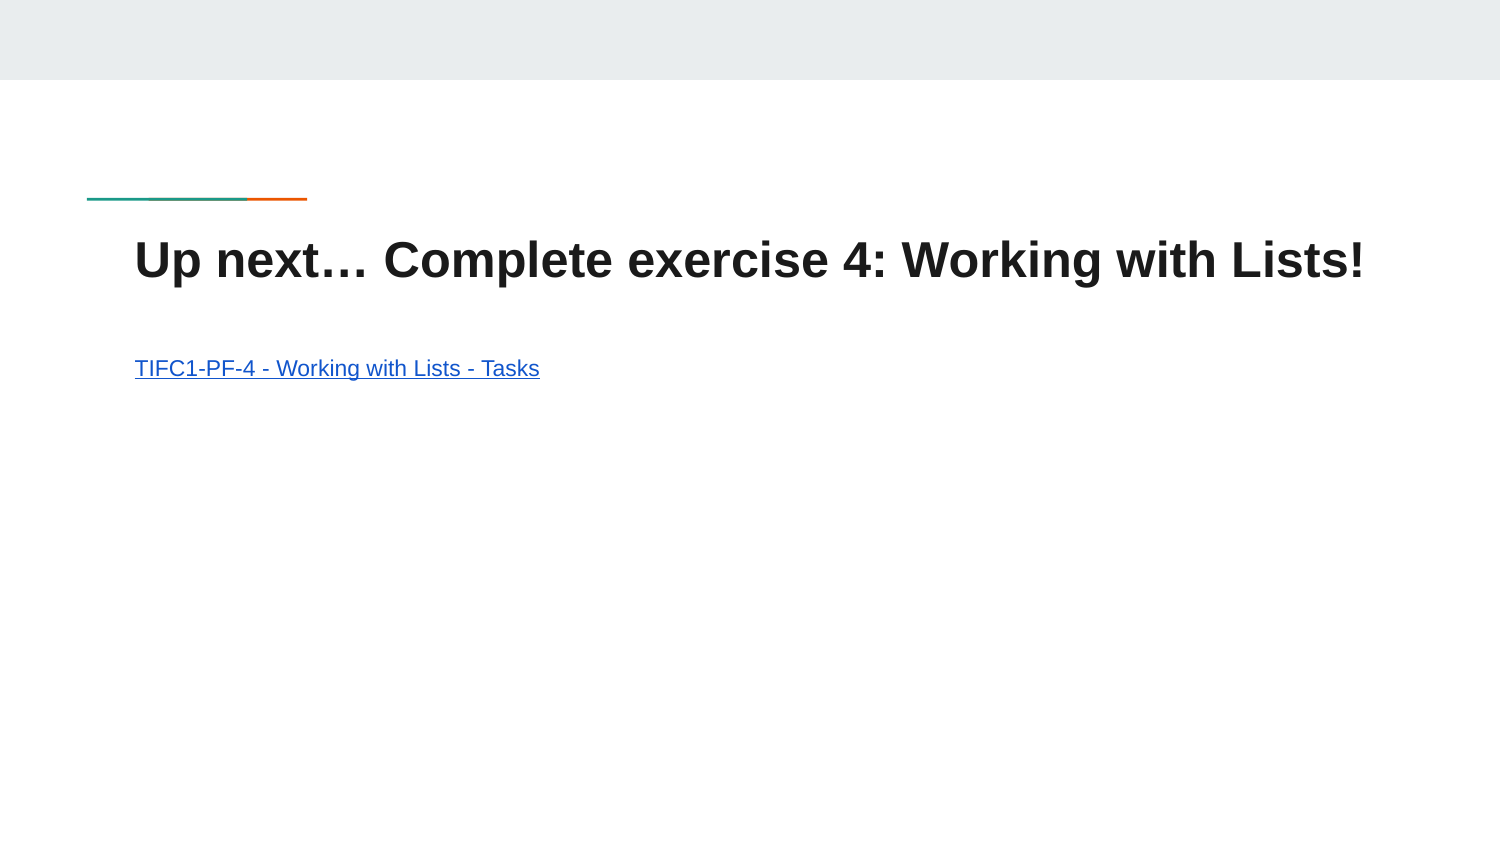

# Up next… Complete exercise 4: Working with Lists!
TIFC1-PF-4 - Working with Lists - Tasks